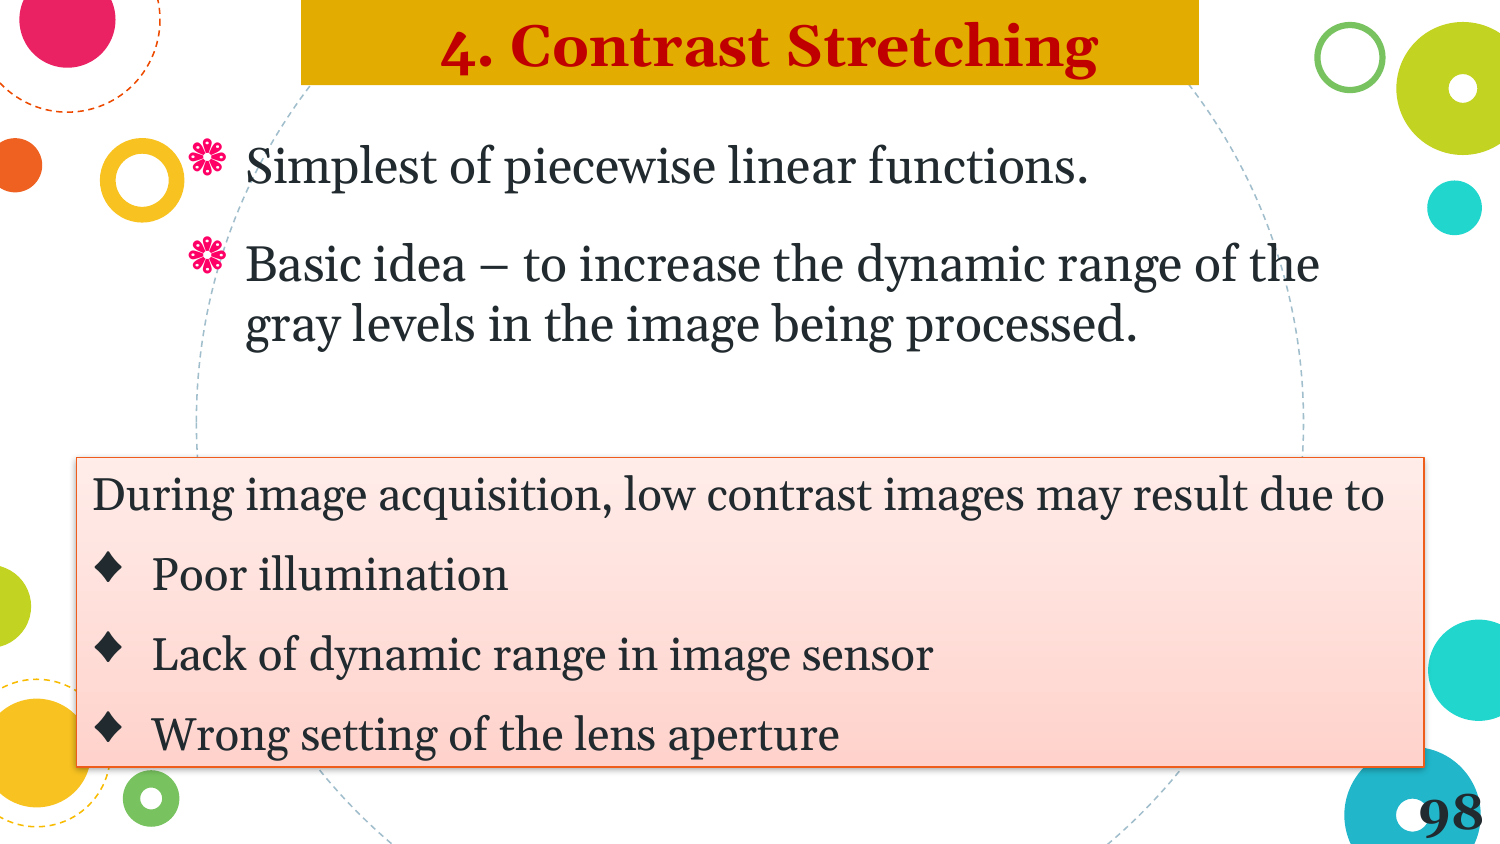

4. Contrast Stretching
Simplest of piecewise linear functions.
Basic idea – to increase the dynamic range of the gray levels in the image being processed.
During image acquisition, low contrast images may result due to
Poor illumination
Lack of dynamic range in image sensor
Wrong setting of the lens aperture
98